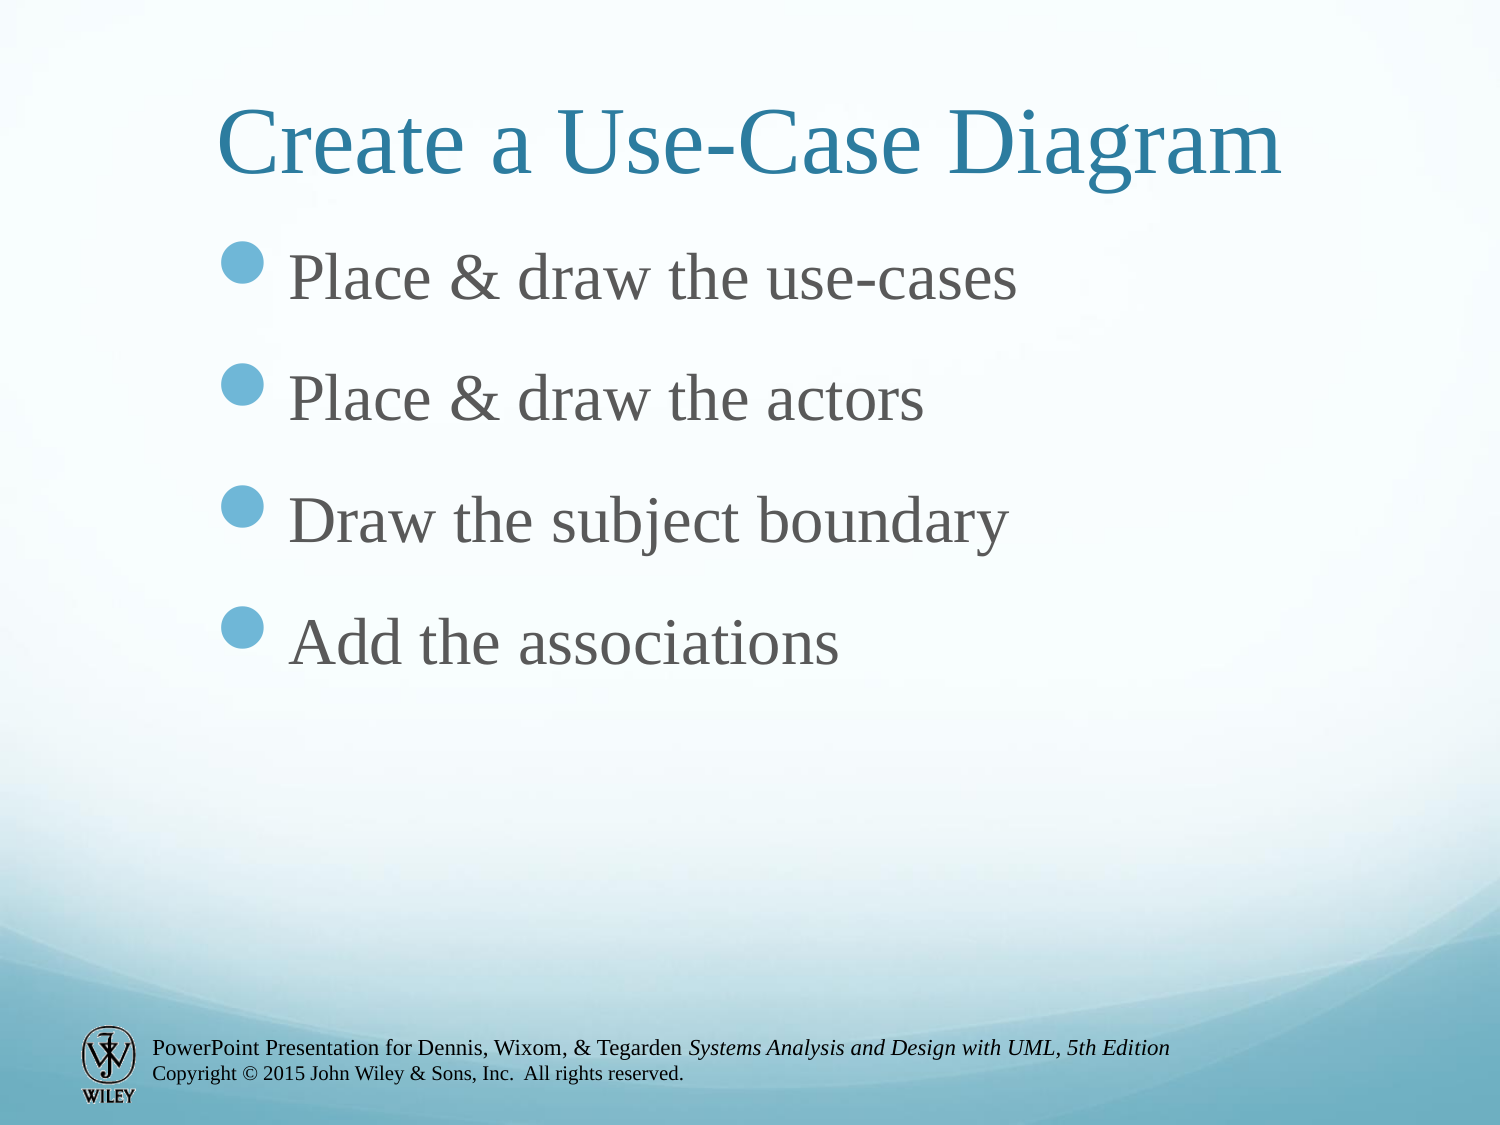

# Create a Use-Case Diagram
Place & draw the use-cases
Place & draw the actors
Draw the subject boundary
Add the associations